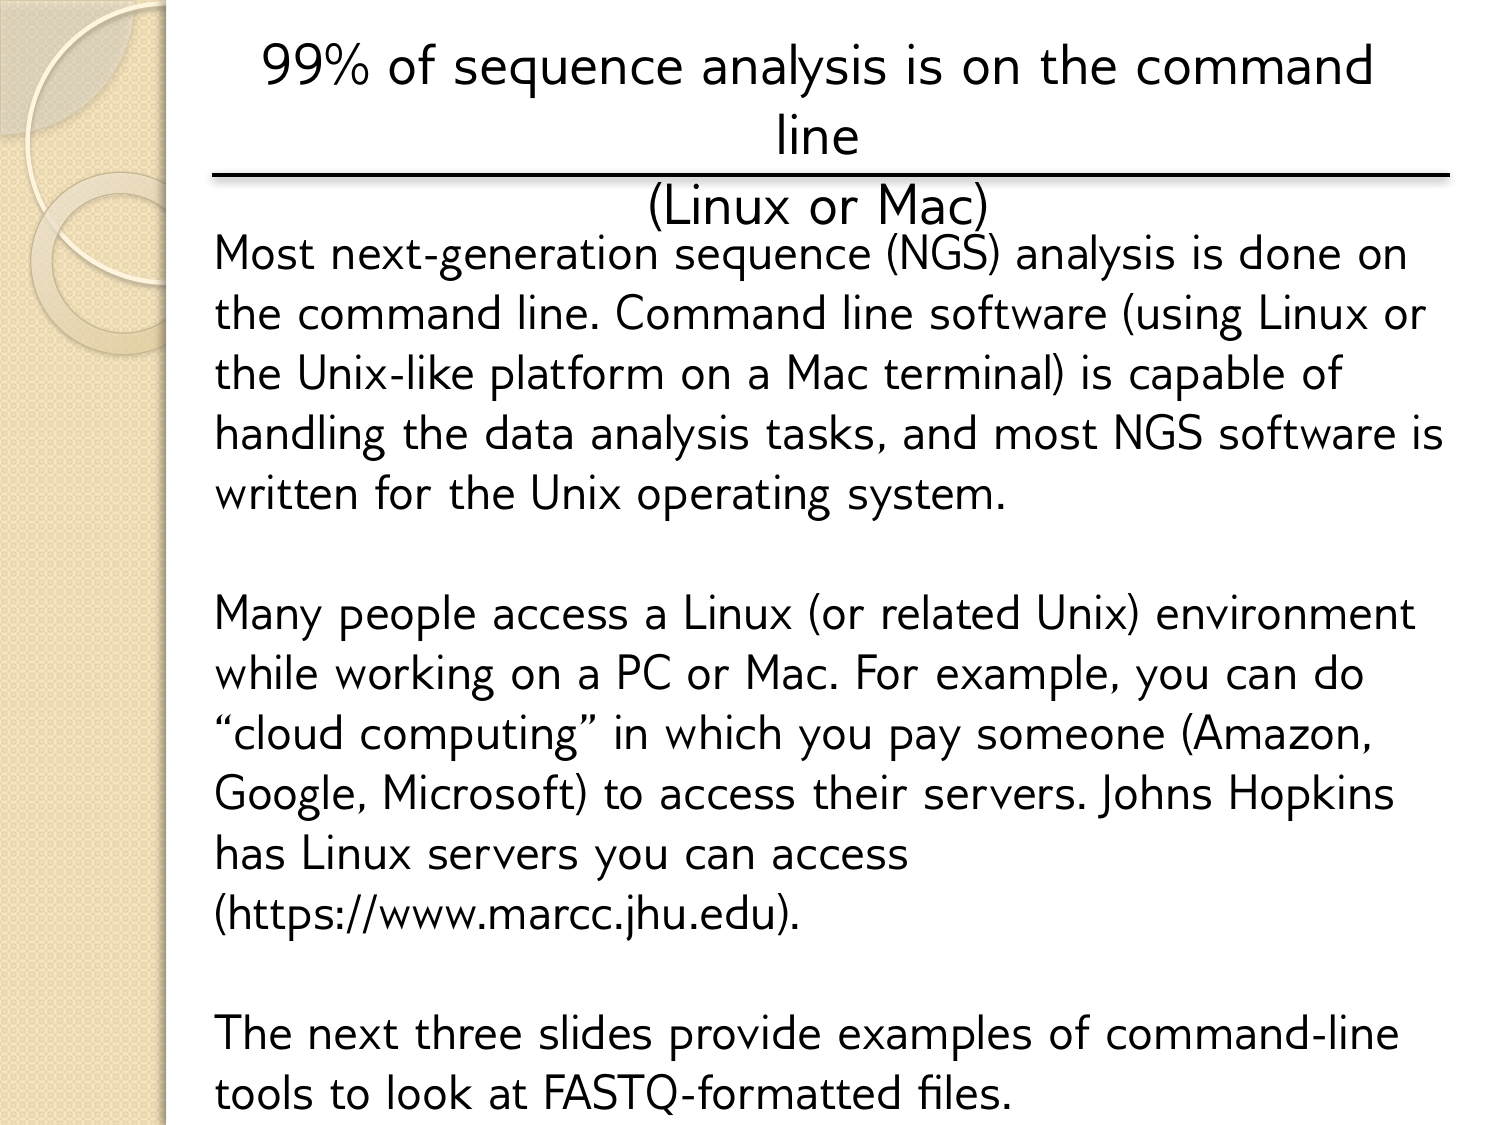

99% of sequence analysis is on the command line
(Linux or Mac)
Most next-generation sequence (NGS) analysis is done on the command line. Command line software (using Linux or the Unix-like platform on a Mac terminal) is capable of handling the data analysis tasks, and most NGS software is written for the Unix operating system.

Many people access a Linux (or related Unix) environment while working on a PC or Mac. For example, you can do “cloud computing” in which you pay someone (Amazon, Google, Microsoft) to access their servers. Johns Hopkins has Linux servers you can access (https://www.marcc.jhu.edu).

The next three slides provide examples of command-line tools to look at FASTQ-formatted files.